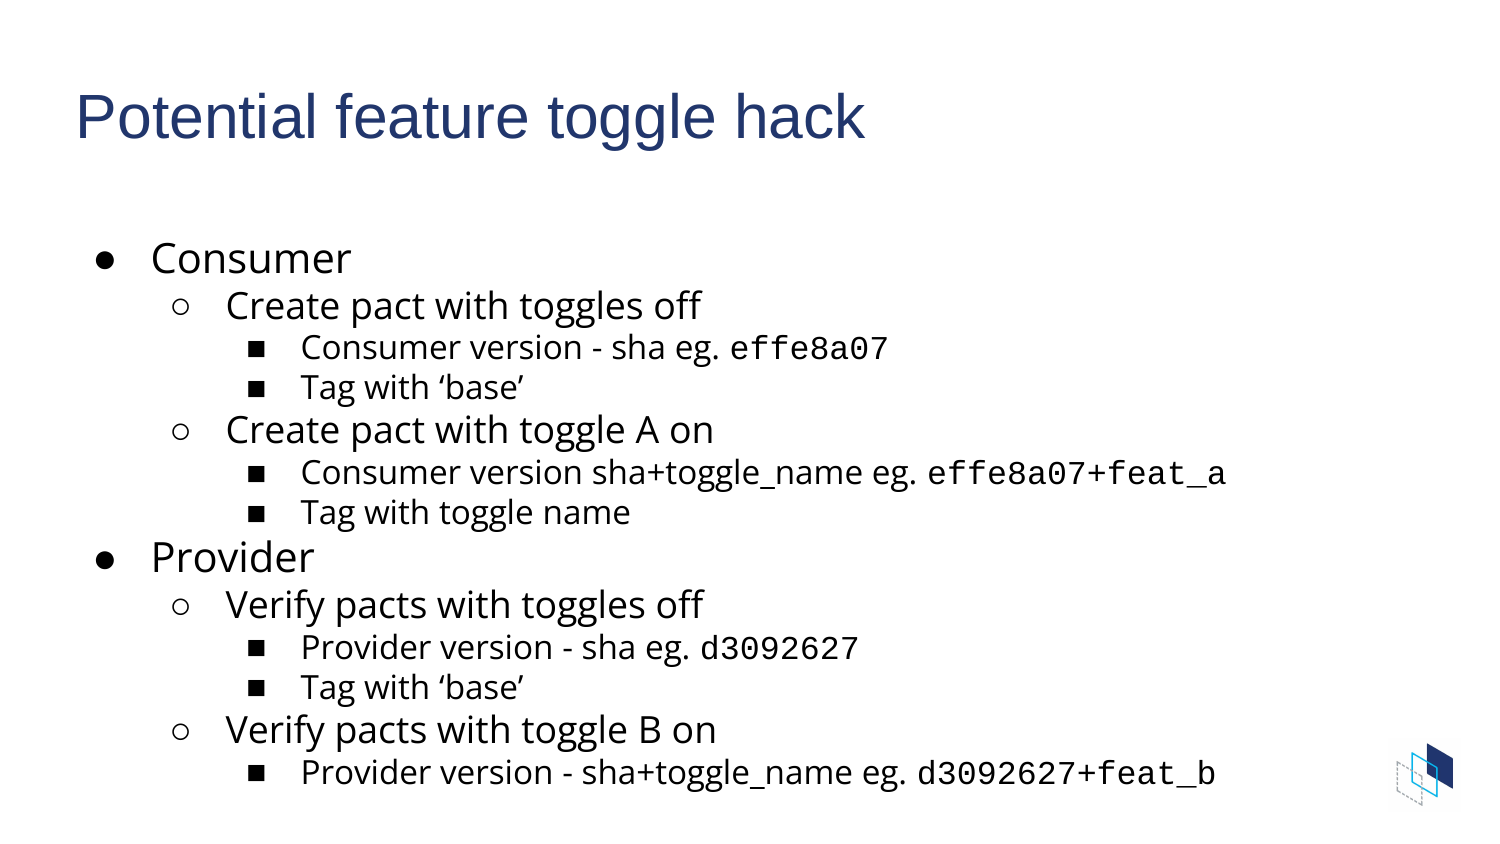

# Potential feature toggle hack
Consumer
Create pact with toggles off
Consumer version - sha eg. effe8a07
Tag with ‘base’
Create pact with toggle A on
Consumer version sha+toggle_name eg. effe8a07+feat_a
Tag with toggle name
Provider
Verify pacts with toggles off
Provider version - sha eg. d3092627
Tag with ‘base’
Verify pacts with toggle B on
Provider version - sha+toggle_name eg. d3092627+feat_b